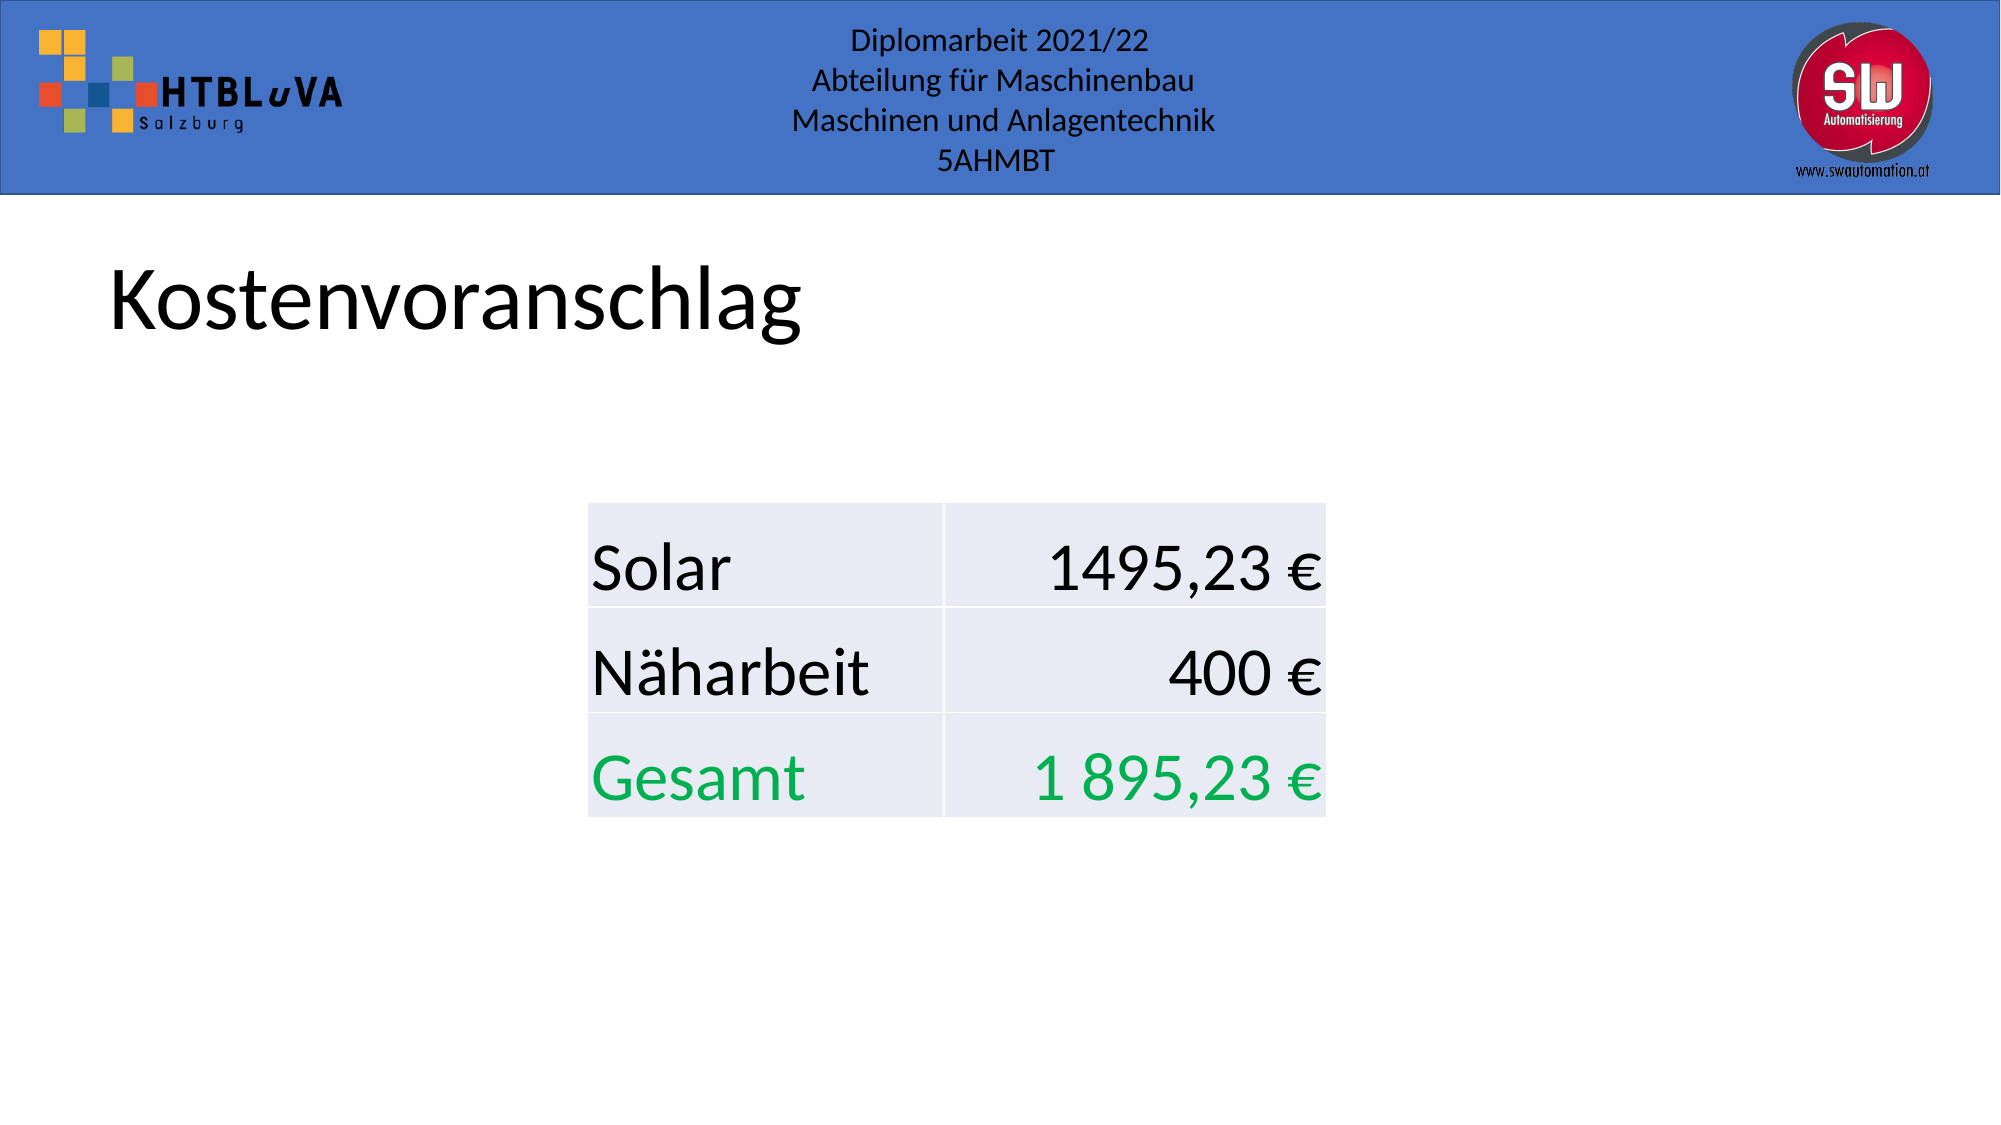

Kostenvoranschlag
| Solar | 1495,23 € |
| --- | --- |
| Näharbeit | 400 € |
| Gesamt | 1 895,23 € |
# 3D-Modell